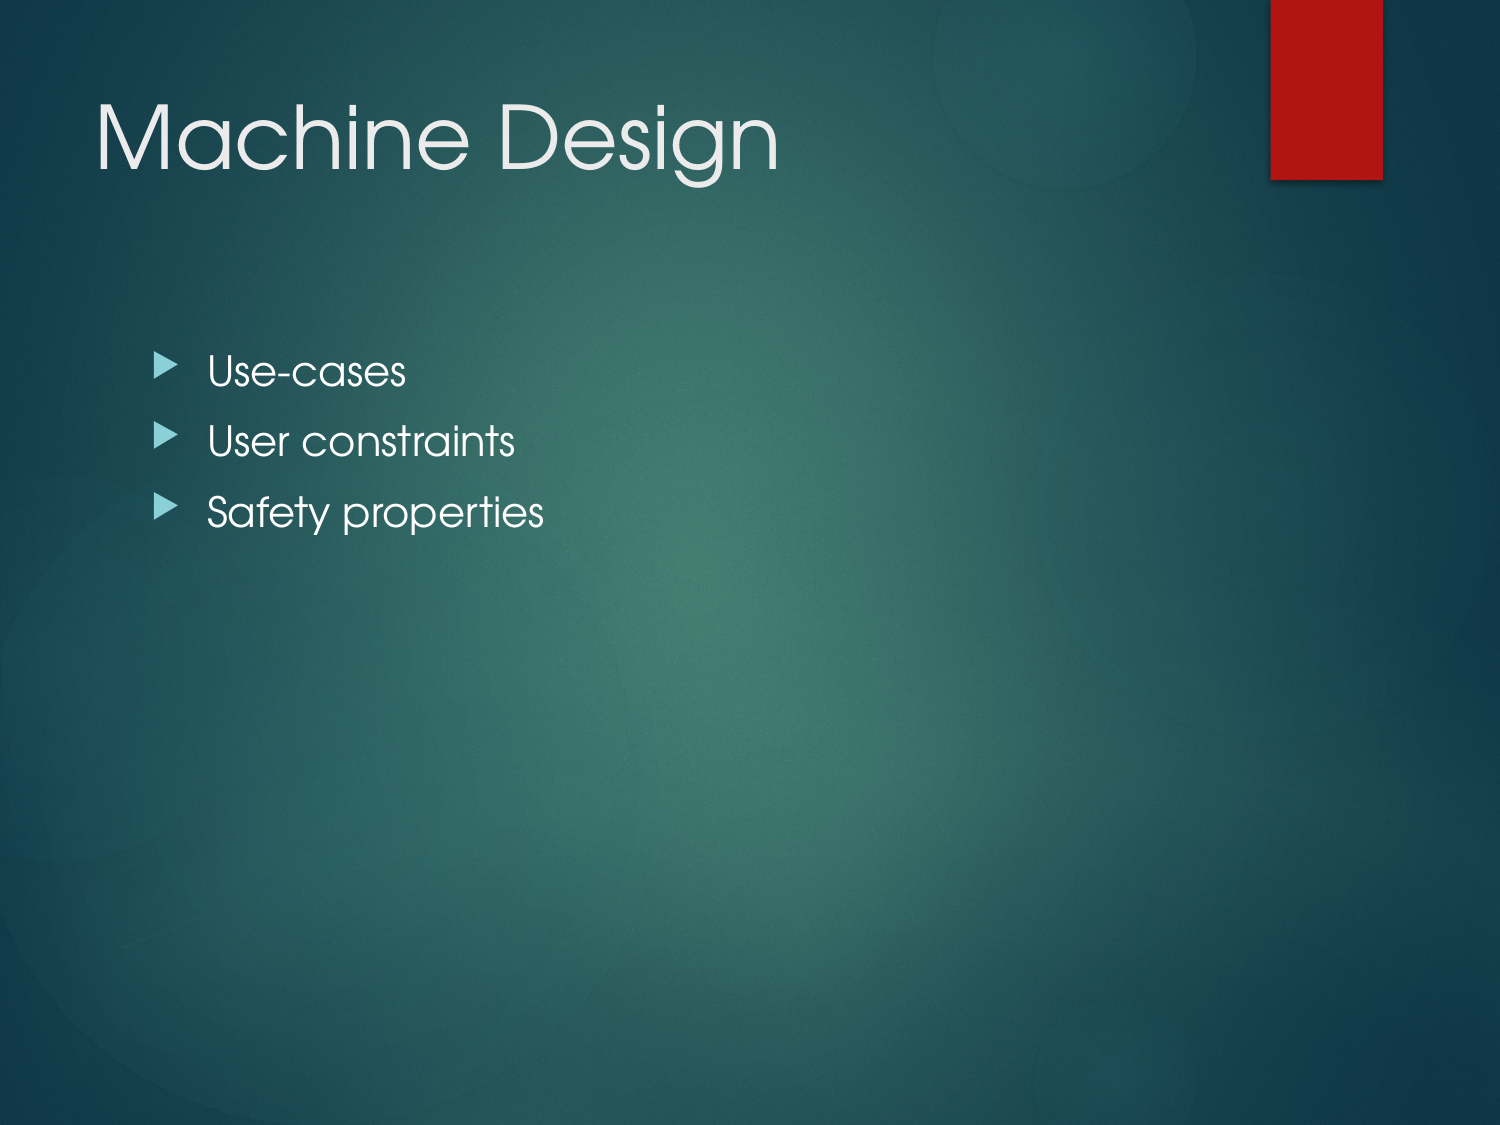

# Machine Design
Use-cases
User constraints
Safety properties